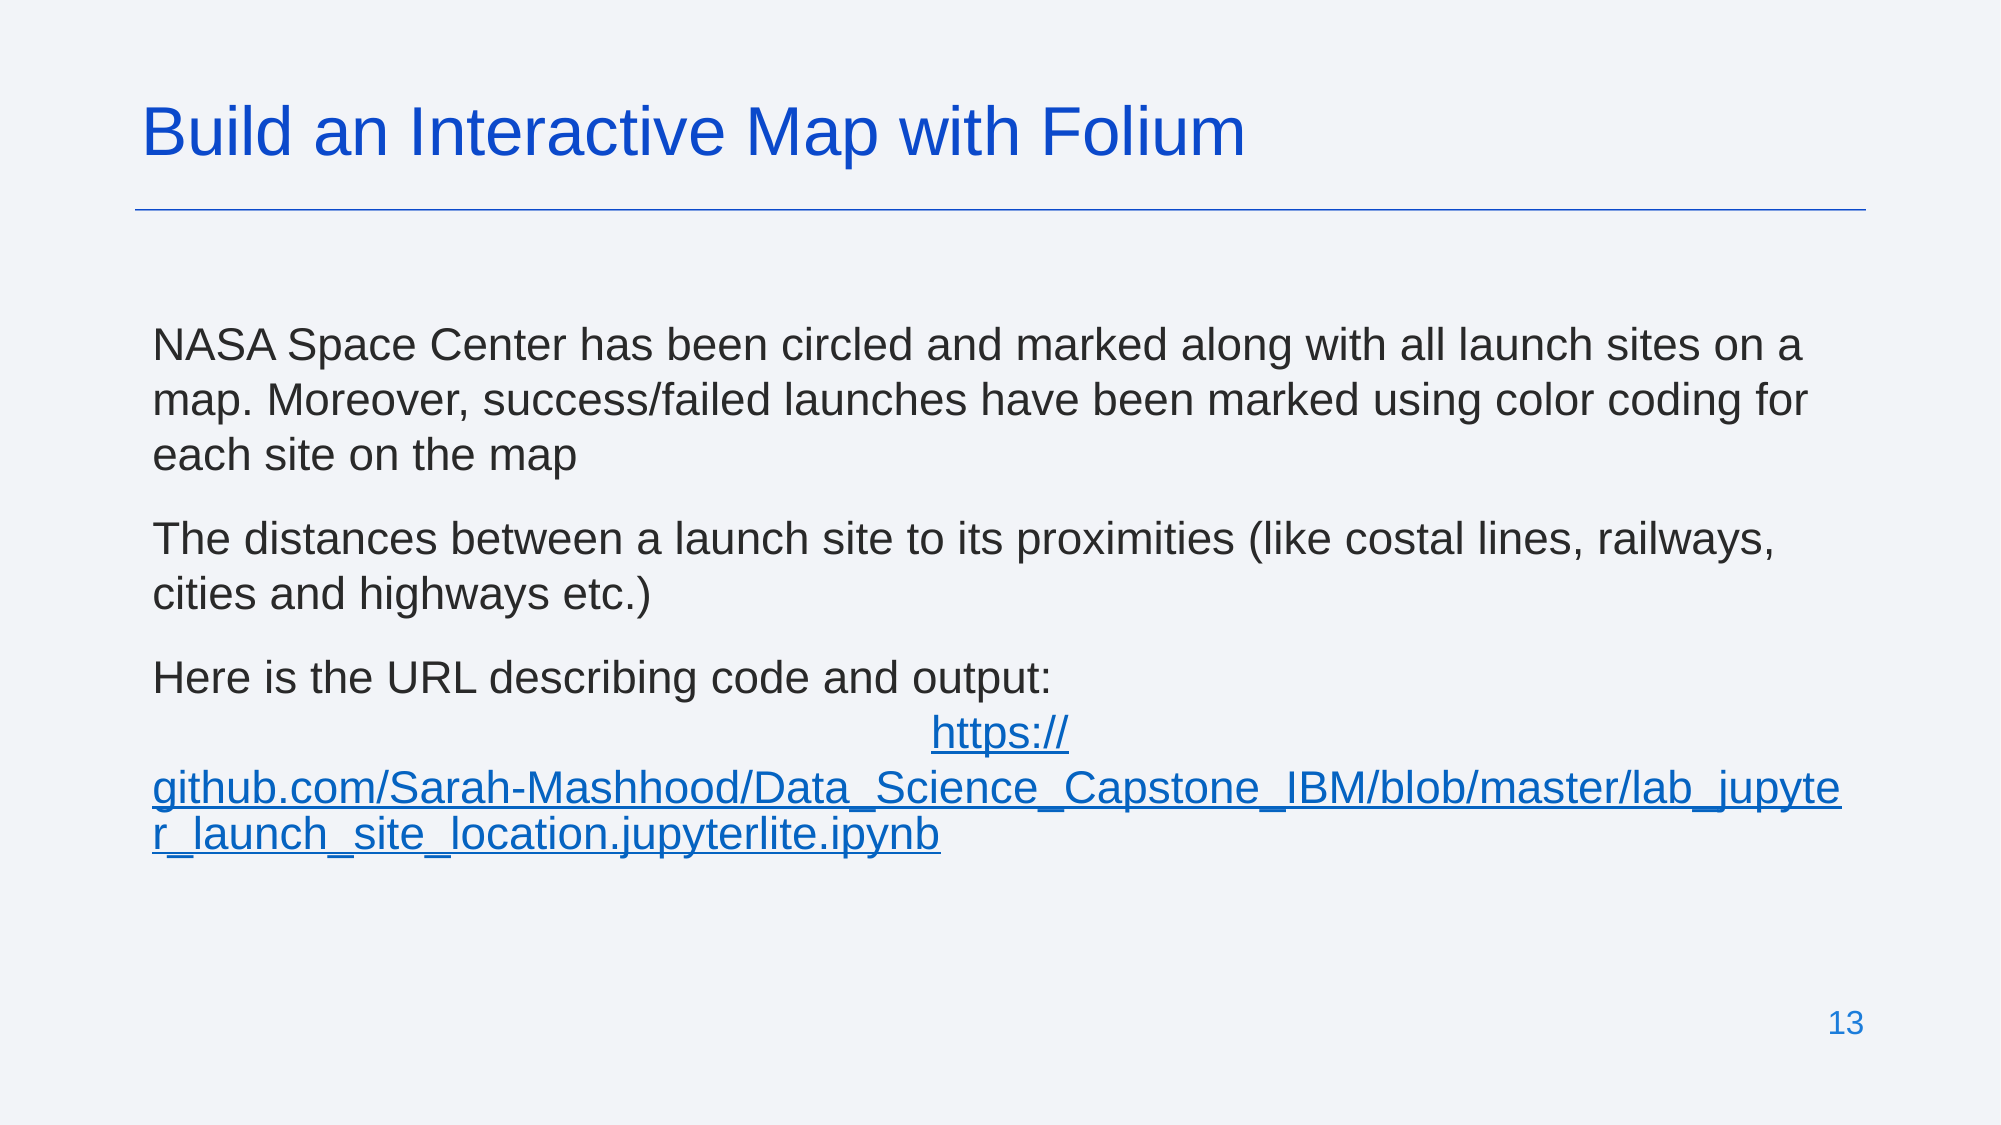

Build an Interactive Map with Folium
NASA Space Center has been circled and marked along with all launch sites on a map. Moreover, success/failed launches have been marked using color coding for each site on the map
The distances between a launch site to its proximities (like costal lines, railways, cities and highways etc.)
Here is the URL describing code and output:
https://github.com/Sarah-Mashhood/Data_Science_Capstone_IBM/blob/master/lab_jupyter_launch_site_location.jupyterlite.ipynb

13